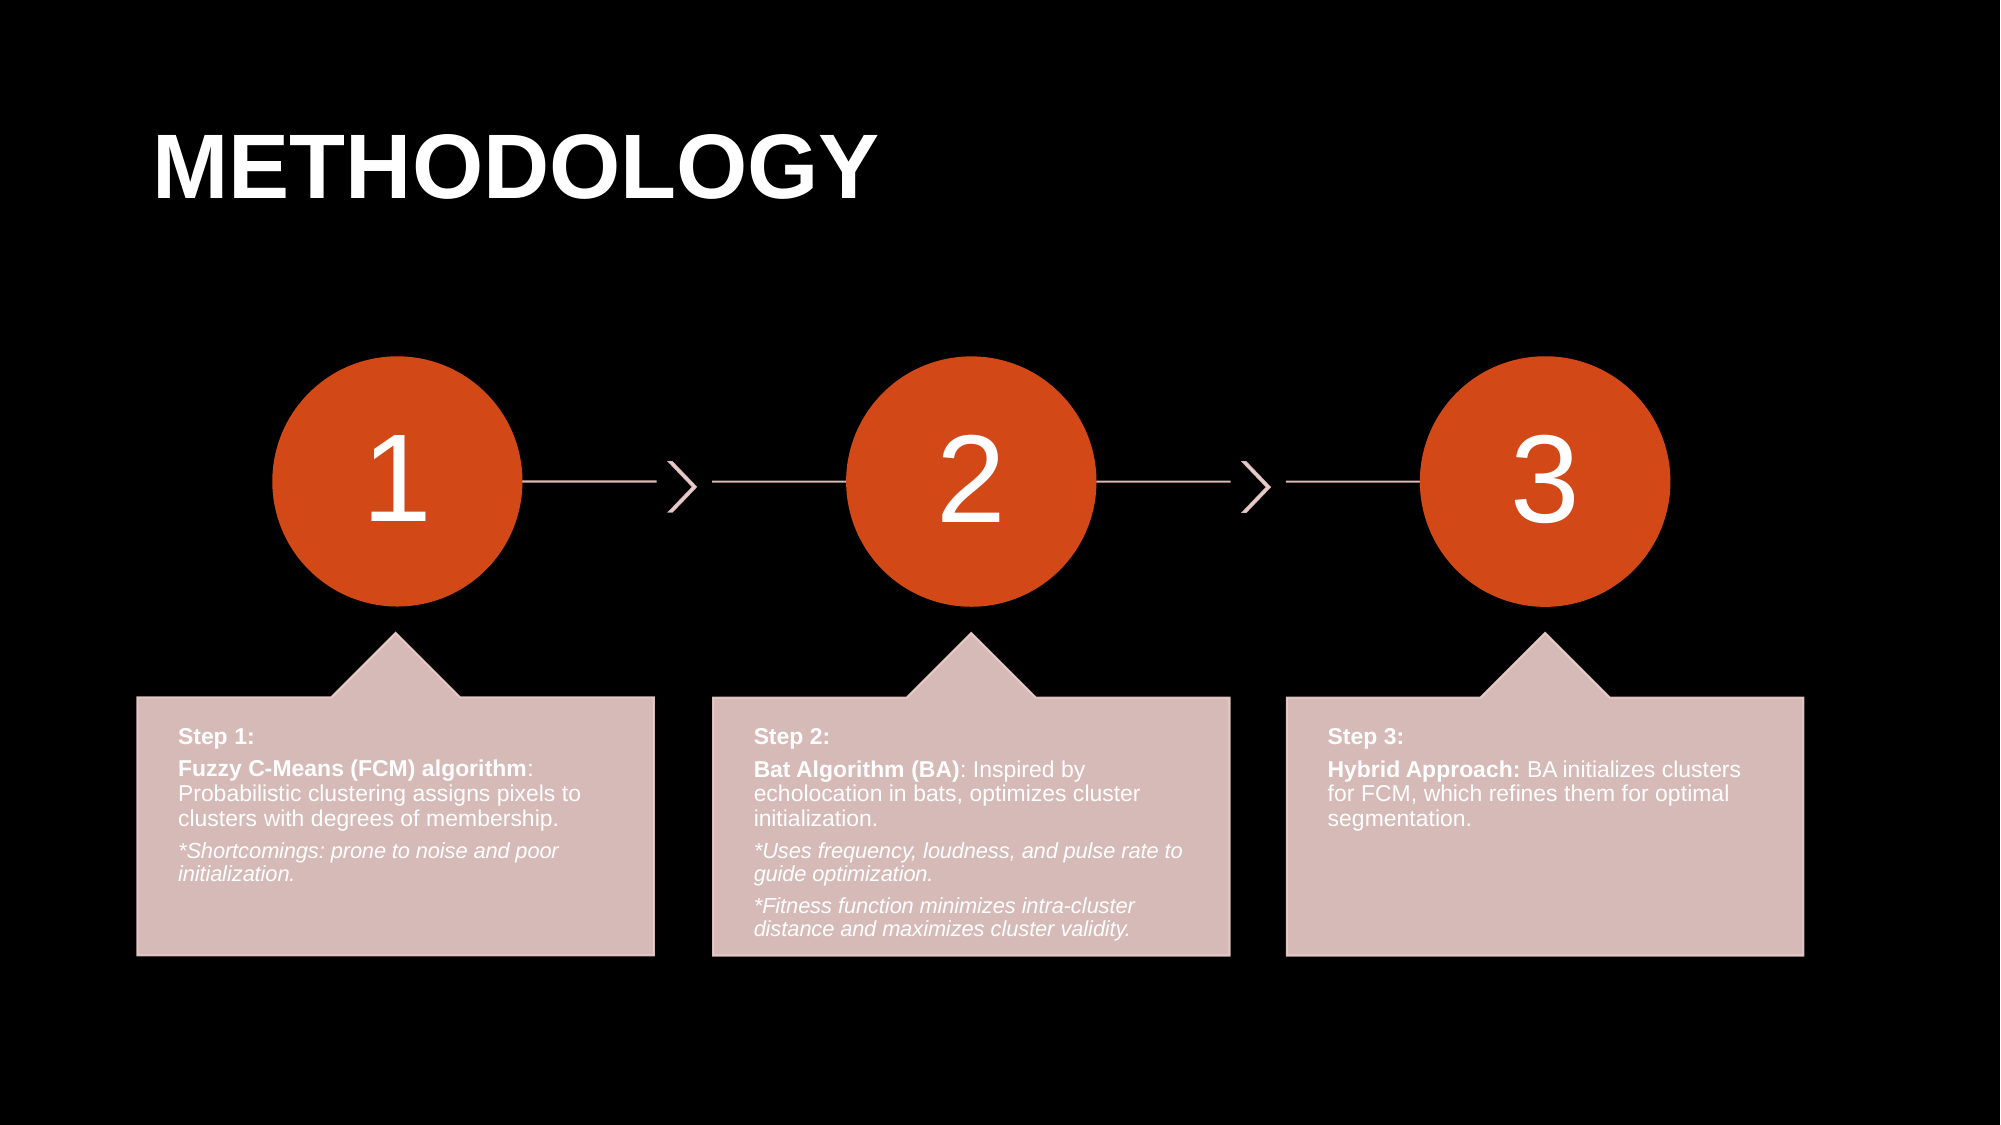

# METHODOLOGY
1
Step 1:
Fuzzy C-Means (FCM) algorithm: Probabilistic clustering assigns pixels to clusters with degrees of membership.
*Shortcomings: prone to noise and poor initialization.
2
Step 2:
Bat Algorithm (BA): Inspired by echolocation in bats, optimizes cluster initialization.
*Uses frequency, loudness, and pulse rate to guide optimization.
*Fitness function minimizes intra-cluster distance and maximizes cluster validity.
3
Step 3:
Hybrid Approach: BA initializes clusters for FCM, which refines them for optimal segmentation.